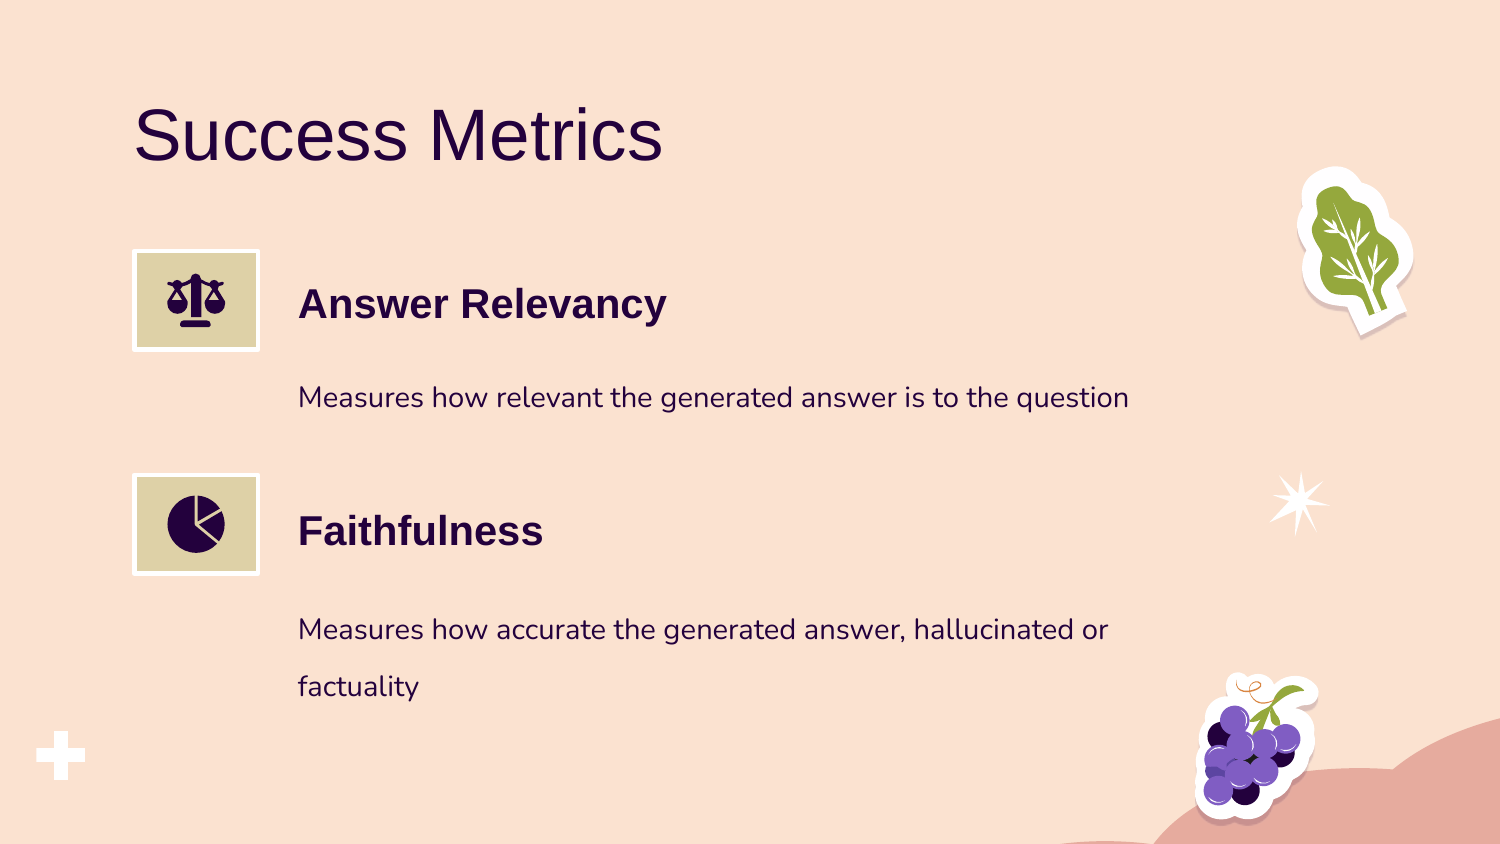

# Success Metrics

Answer Relevancy

Measures how relevant the generated answer is to the question

Faithfulness

Measures how accurate the generated answer, hallucinated or factuality